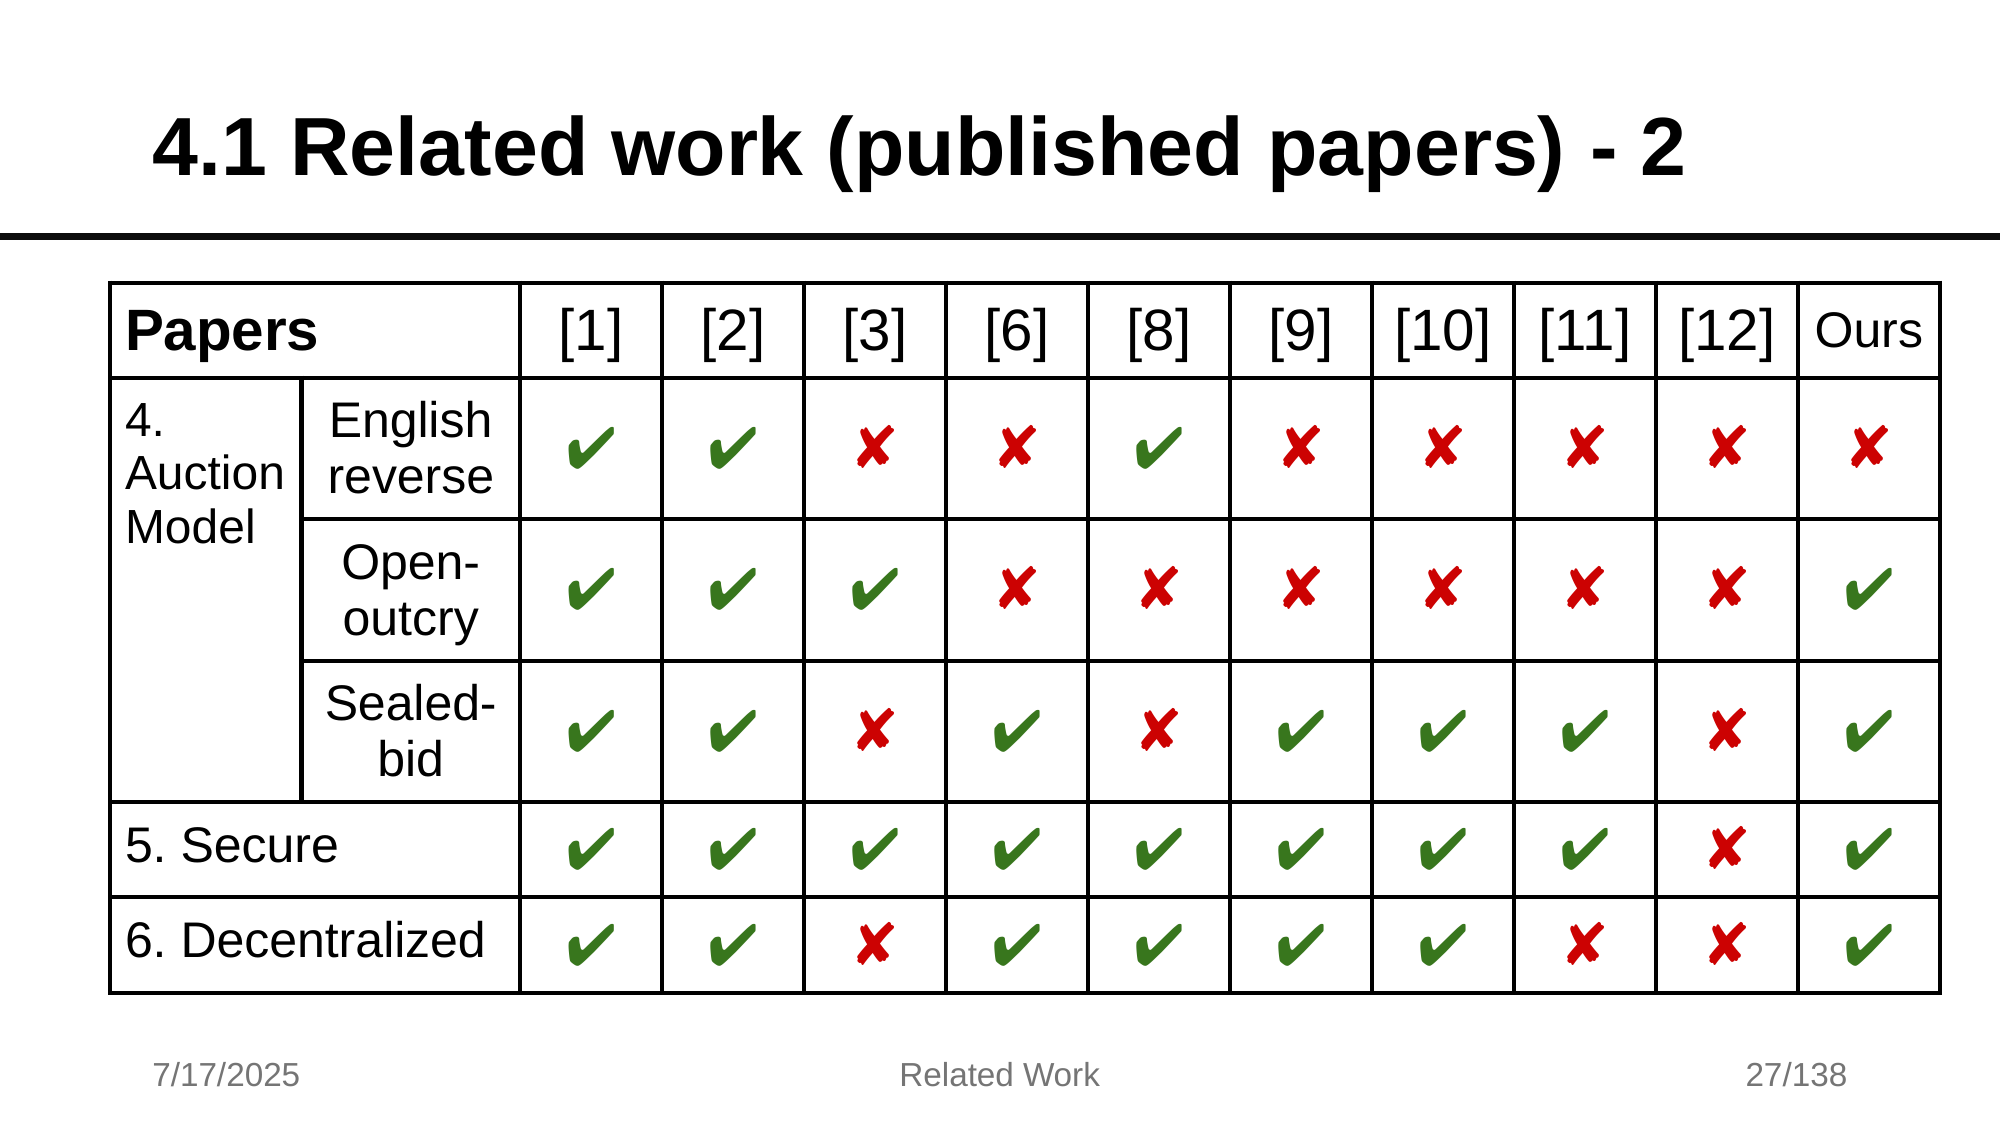

# 4.1 Related work (published papers) - 2
| Papers |  | [1] | [2] | [3] | [6] | [8] | [9] | [10] | [11] | [12] | Ours |
| --- | --- | --- | --- | --- | --- | --- | --- | --- | --- | --- | --- |
| 4. Auction Model | English reverse | ✔ | ✔ | ✘ | ✘ | ✔ | ✘ | ✘ | ✘ | ✘ | ✘ |
|  | Open-outcry | ✔ | ✔ | ✔ | ✘ | ✘ | ✘ | ✘ | ✘ | ✘ | ✔ |
|  | Sealed-bid | ✔ | ✔ | ✘ | ✔ | ✘ | ✔ | ✔ | ✔ | ✘ | ✔ |
| 5. Secure |  | ✔ | ✔ | ✔ | ✔ | ✔ | ✔ | ✔ | ✔ | ✘ | ✔ |
| 6. Decentralized |  | ✔ | ✔ | ✘ | ✔ | ✔ | ✔ | ✔ | ✘ | ✘ | ✔ |

7/17/2025
Related Work
27/138